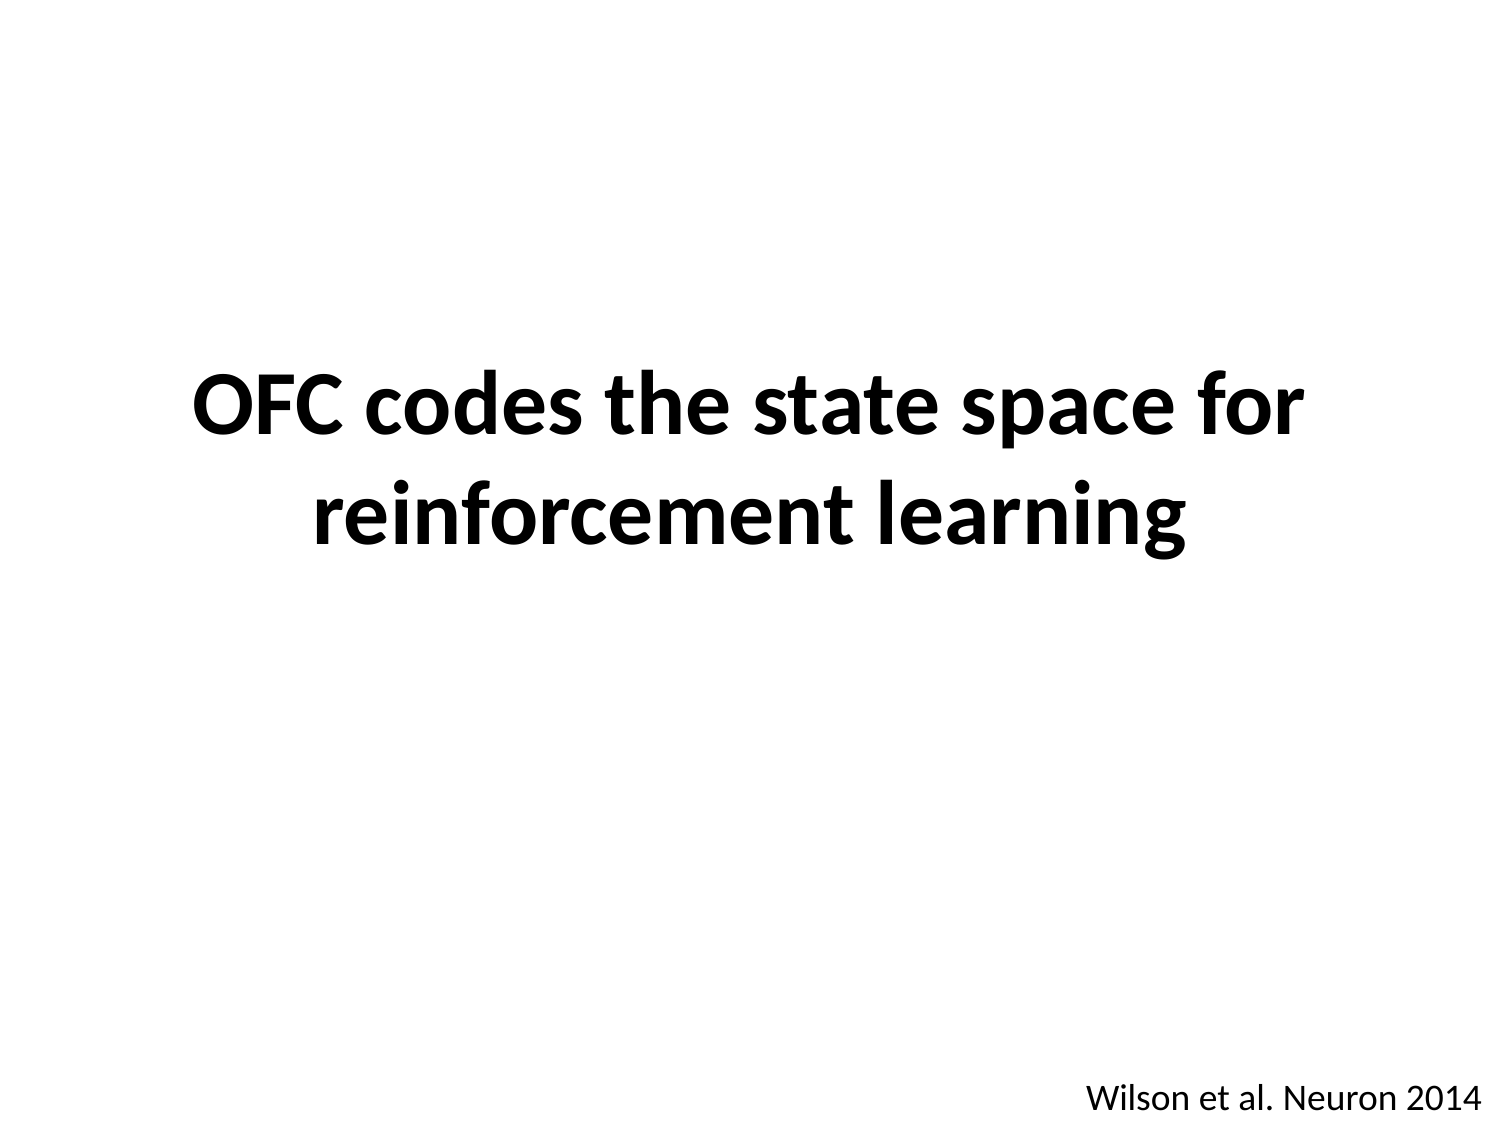

# OFC codes the state space for reinforcement learning
Wilson et al. Neuron 2014